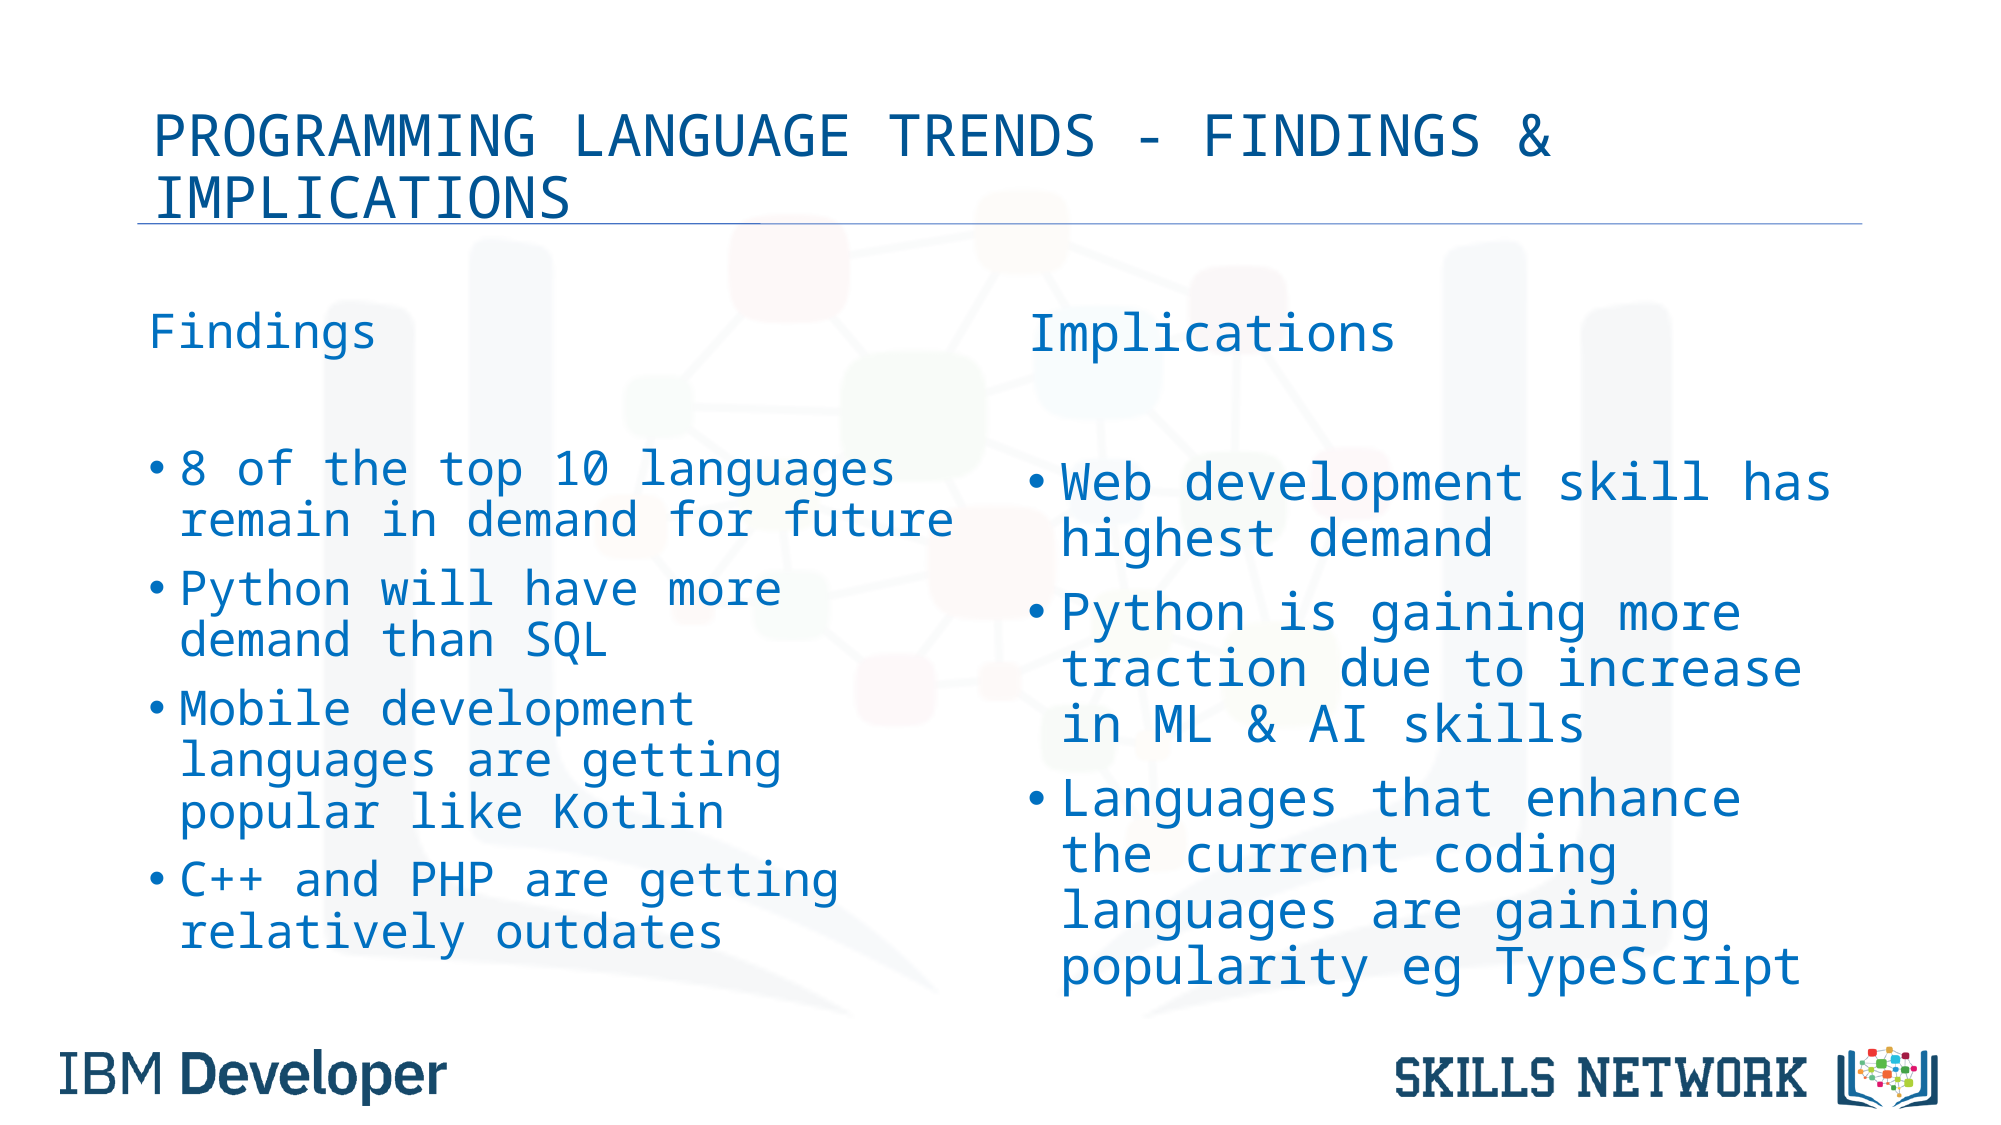

# PROGRAMMING LANGUAGE TRENDS - FINDINGS & IMPLICATIONS
Findings

8 of the top 10 languages remain in demand for future
Python will have more demand than SQL
Mobile development languages are getting popular like Kotlin
C++ and PHP are getting relatively outdates

Implications

Web development skill has highest demand
Python is gaining more traction due to increase in ML & AI skills
Languages that enhance the current coding languages are gaining popularity eg TypeScript